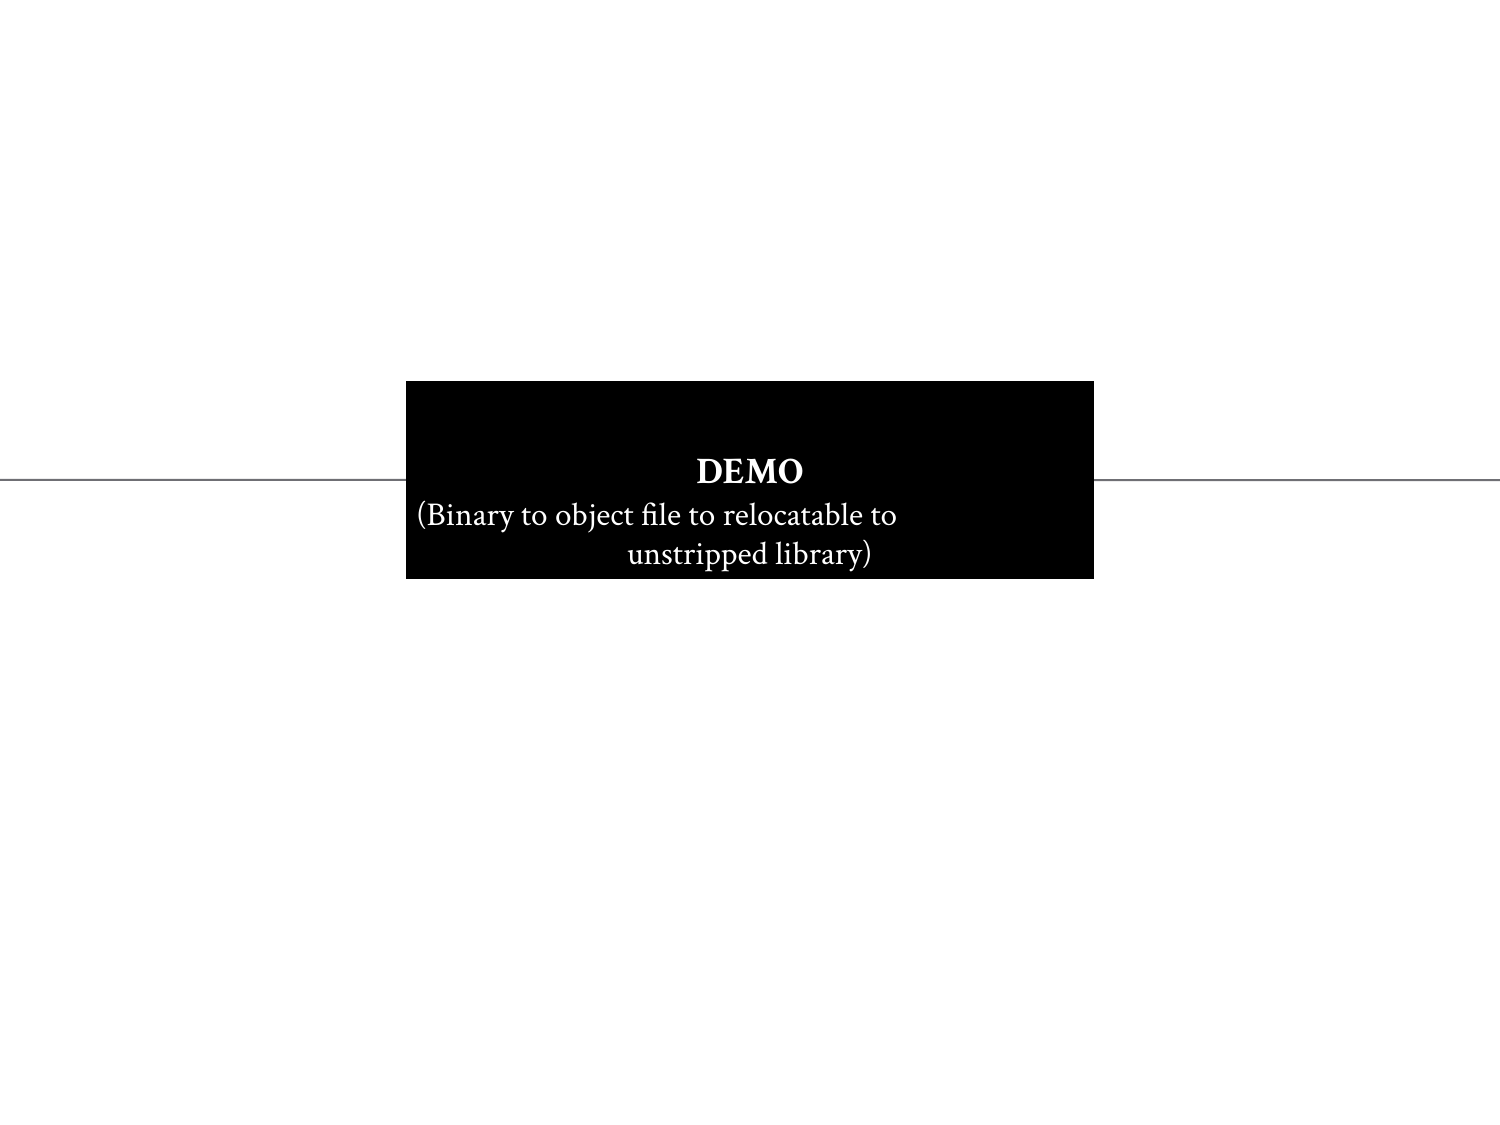

DEMO
(Binary to object file to relocatable to
unstripped library)